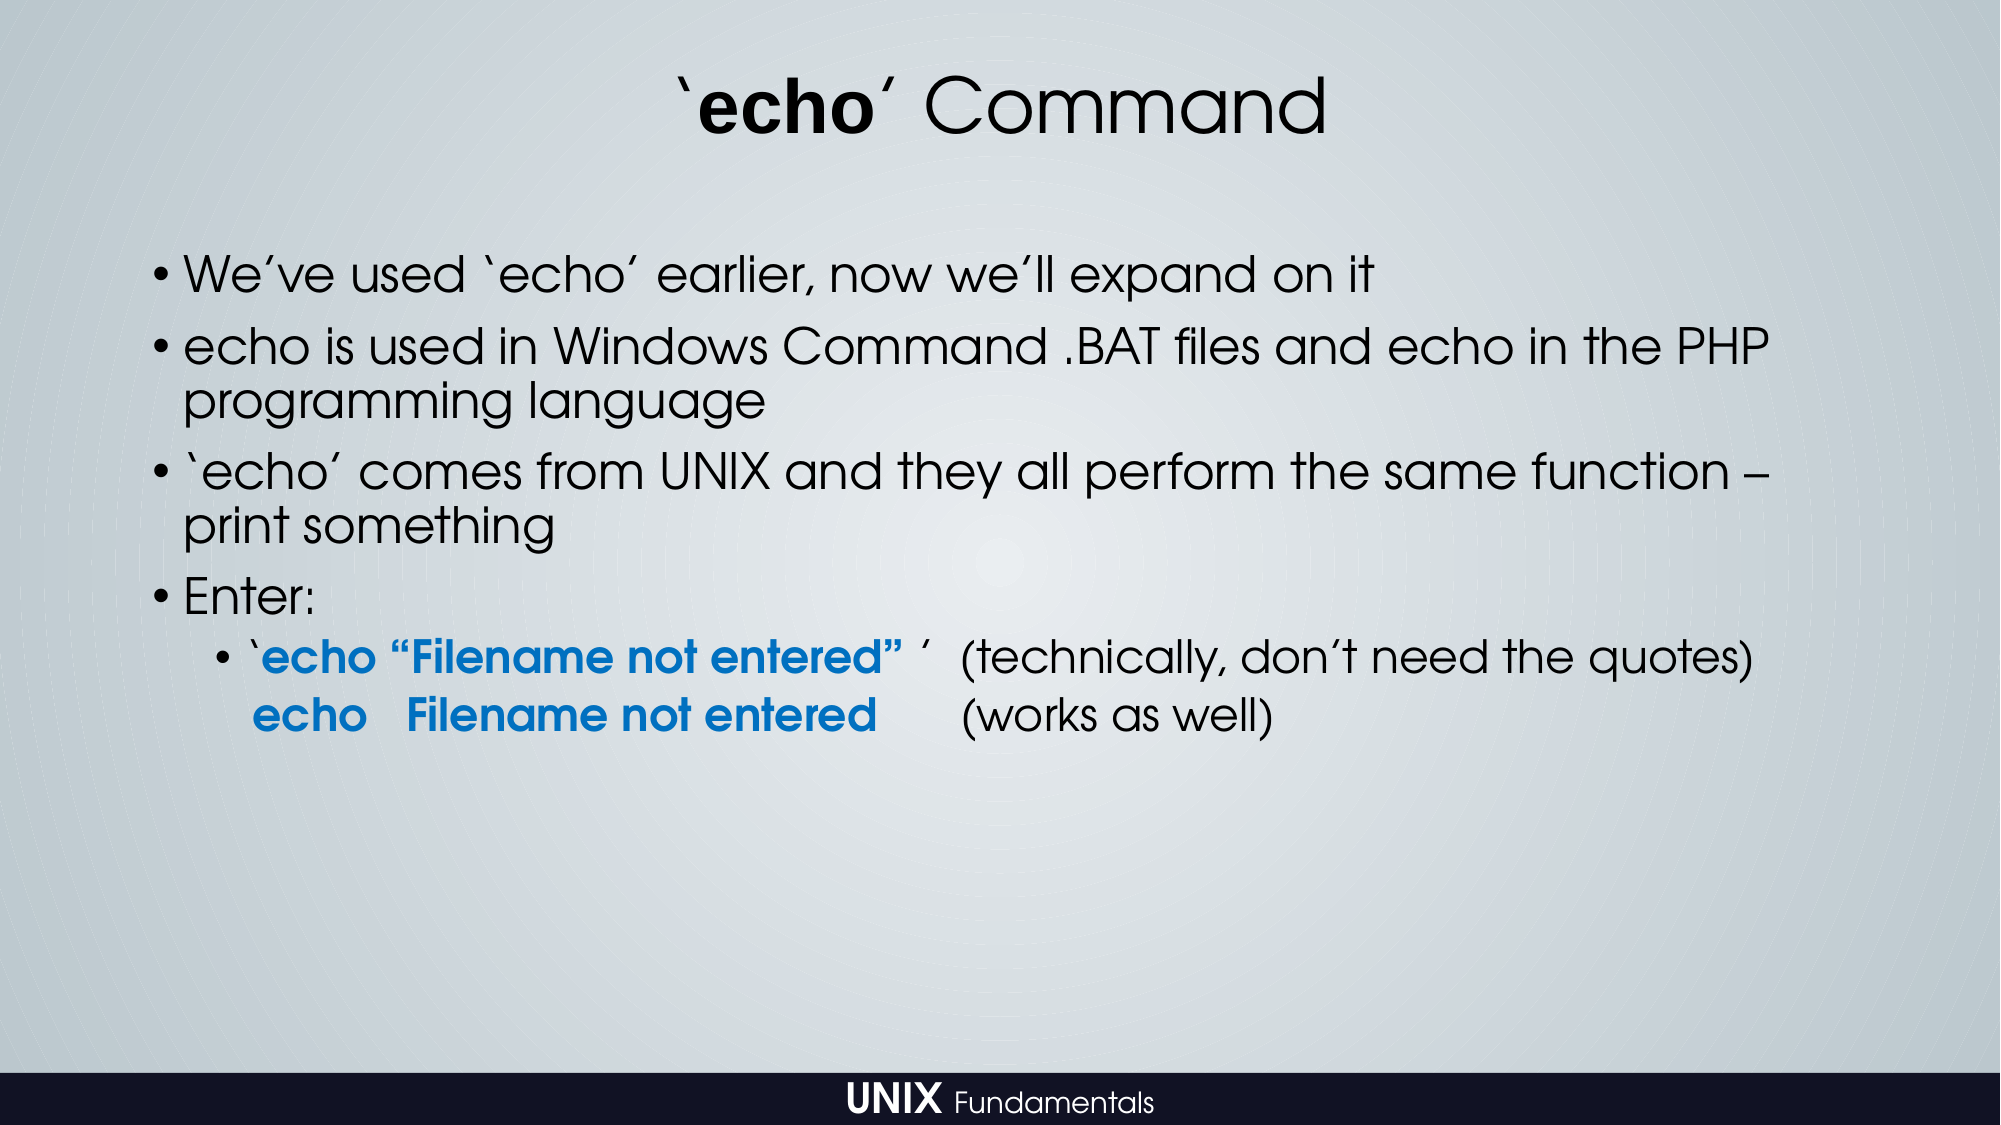

# ‘echo’ Command
We’ve used ‘echo’ earlier, now we’ll expand on it
echo is used in Windows Command .BAT files and echo in the PHP programming language
‘echo’ comes from UNIX and they all perform the same function – print something
Enter:
‘echo “Filename not entered” ’  (technically, don’t need the quotes)
  echo   Filename not entered       (works as well)